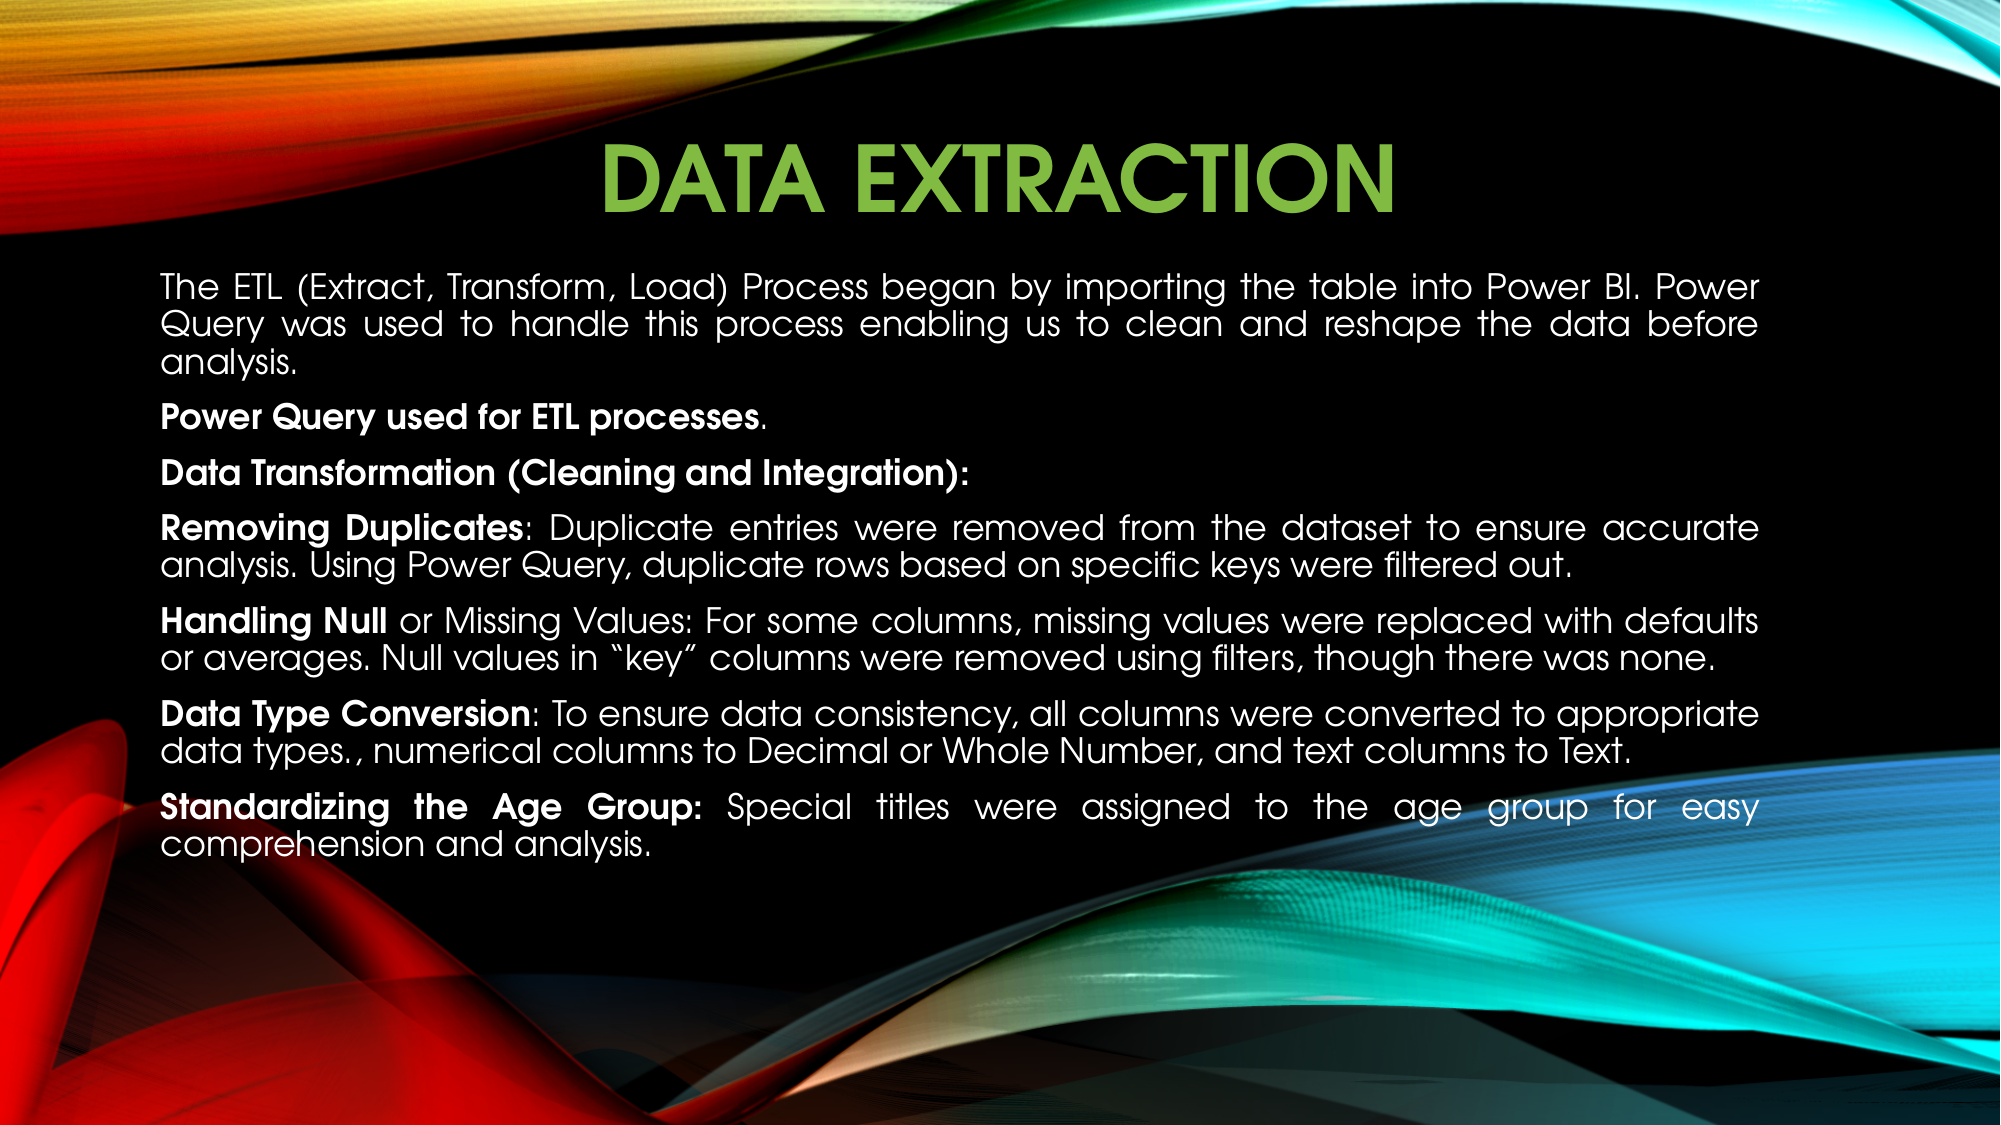

# DATA EXTRACTION
The ETL (Extract, Transform, Load) Process began by importing the table into Power BI. Power Query was used to handle this process enabling us to clean and reshape the data before analysis.
Power Query used for ETL processes.
Data Transformation (Cleaning and Integration):
Removing Duplicates: Duplicate entries were removed from the dataset to ensure accurate analysis. Using Power Query, duplicate rows based on specific keys were filtered out.
Handling Null or Missing Values: For some columns, missing values were replaced with defaults or averages. Null values in “key” columns were removed using filters, though there was none.
Data Type Conversion: To ensure data consistency, all columns were converted to appropriate data types., numerical columns to Decimal or Whole Number, and text columns to Text.
Standardizing the Age Group: Special titles were assigned to the age group for easy comprehension and analysis.